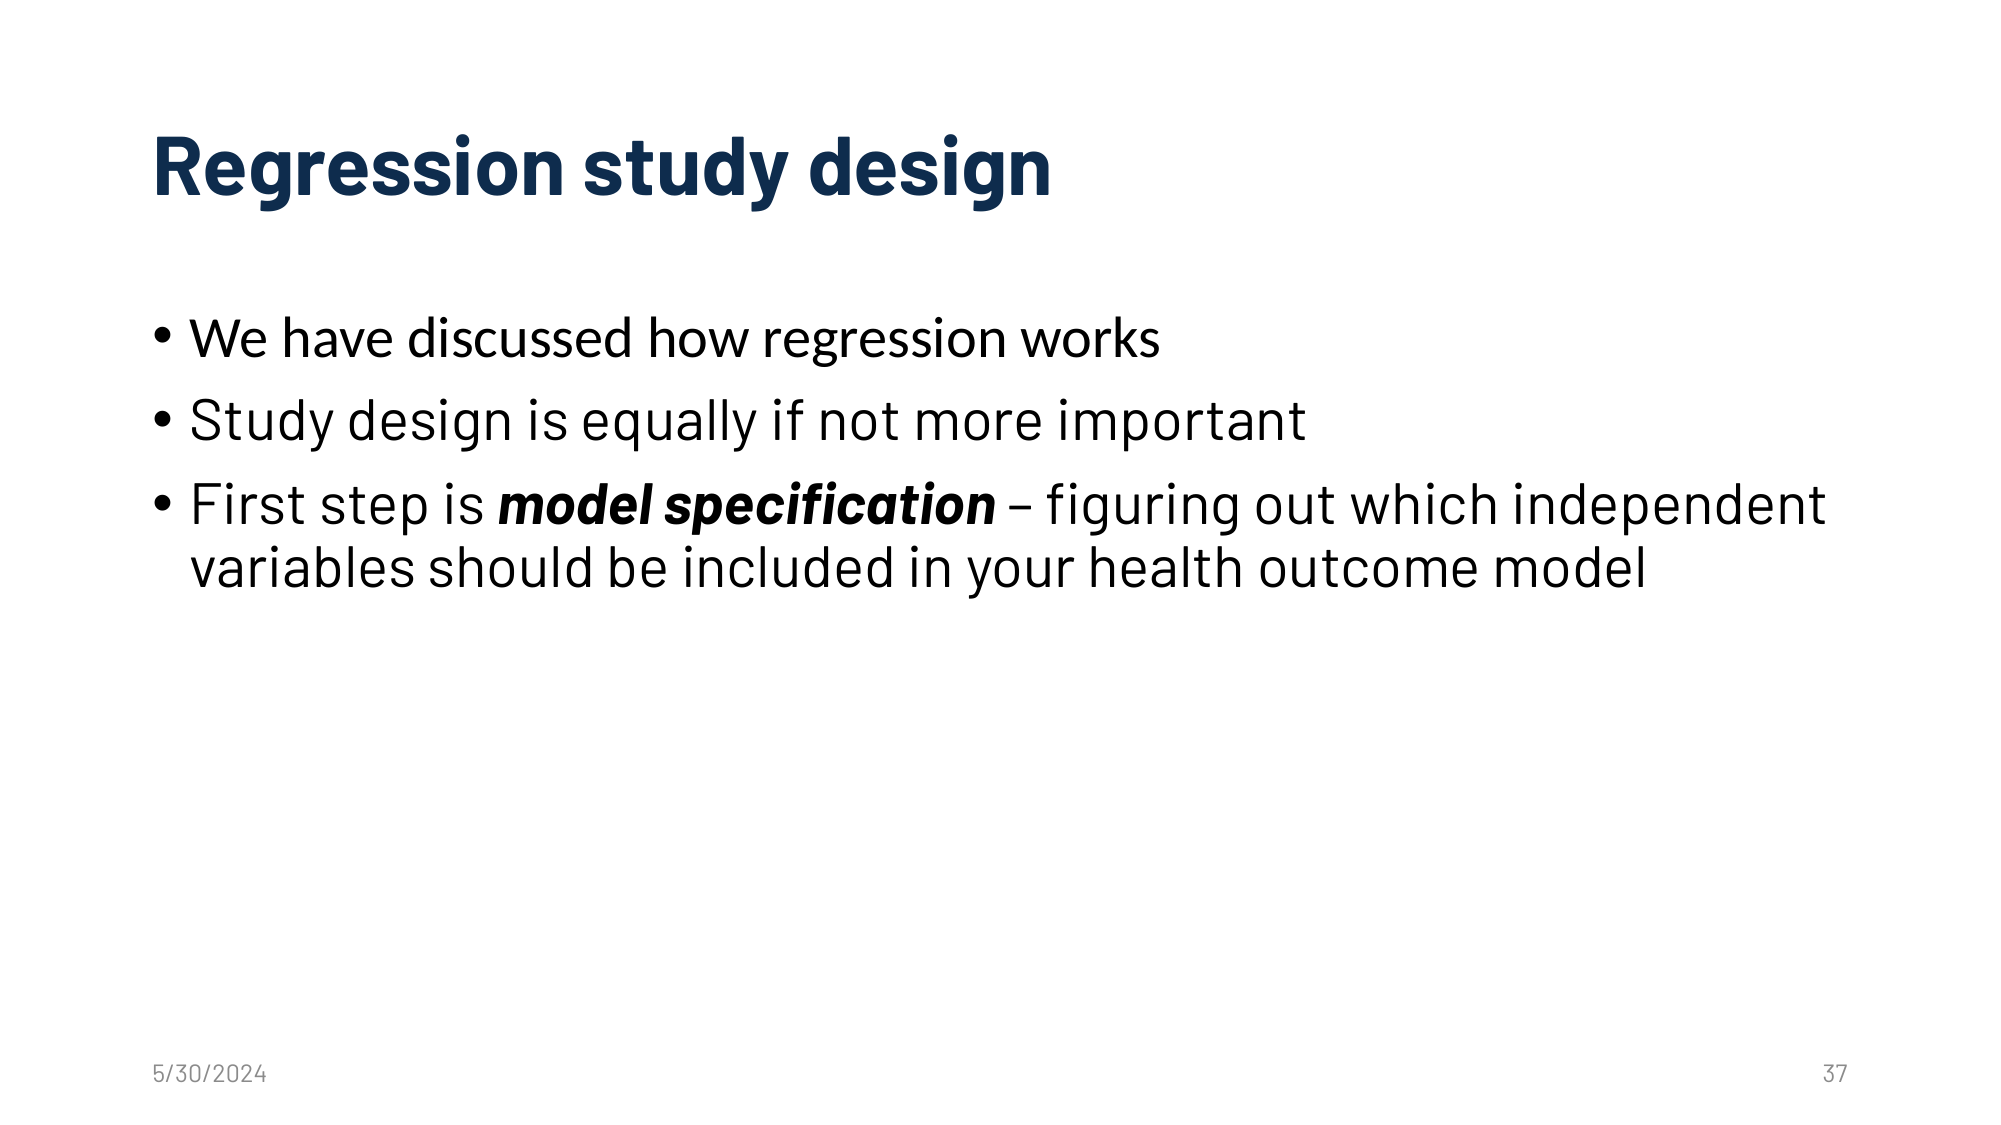

# Regression study design
We have discussed how regression works
Study design is equally if not more important
First step is model specification – figuring out which independent variables should be included in your health outcome model
5/30/2024
37